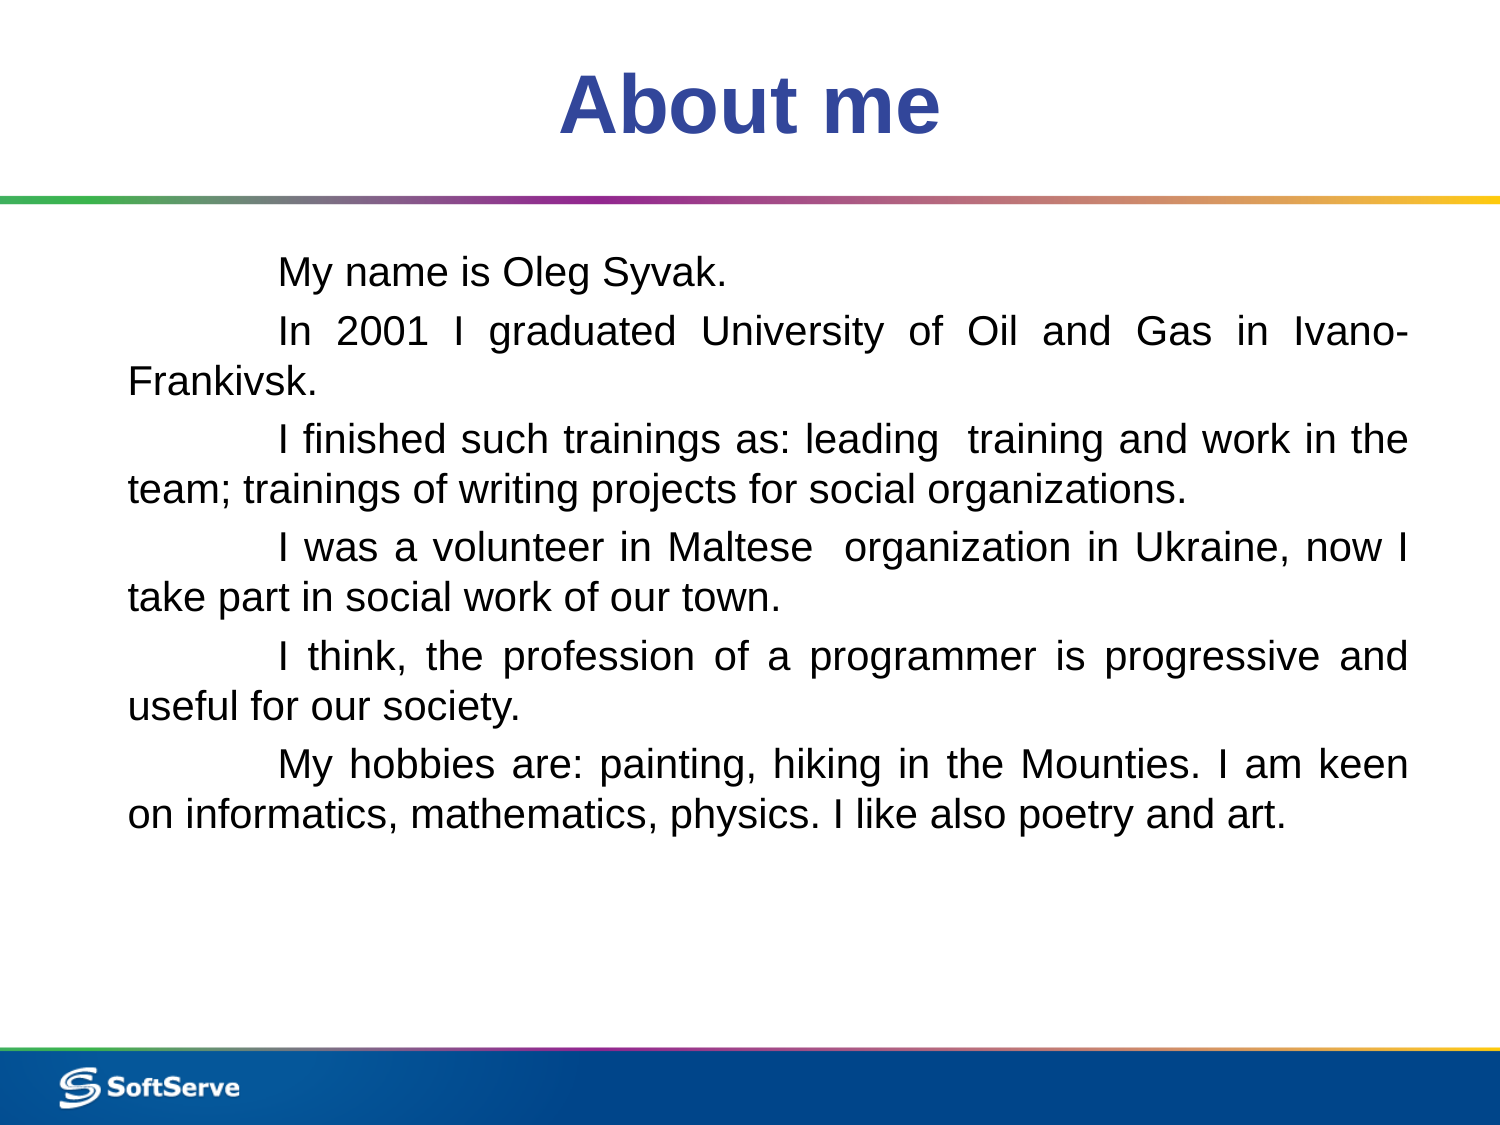

About me
		My name is Oleg Syvak.
		In 2001 I graduated University of Oil and Gas in Ivano-Frankivsk.
		I finished such trainings as: leading  training and work in the team; trainings of writing projects for social organizations.
		I was a volunteer in Maltese  organization in Ukraine, now I take part in social work of our town.
		I think, the profession of a programmer is progressive and useful for our society.
		My hobbies are: painting, hiking in the Mounties. I am keen on informatics, mathematics, physics. I like also poetry and art.